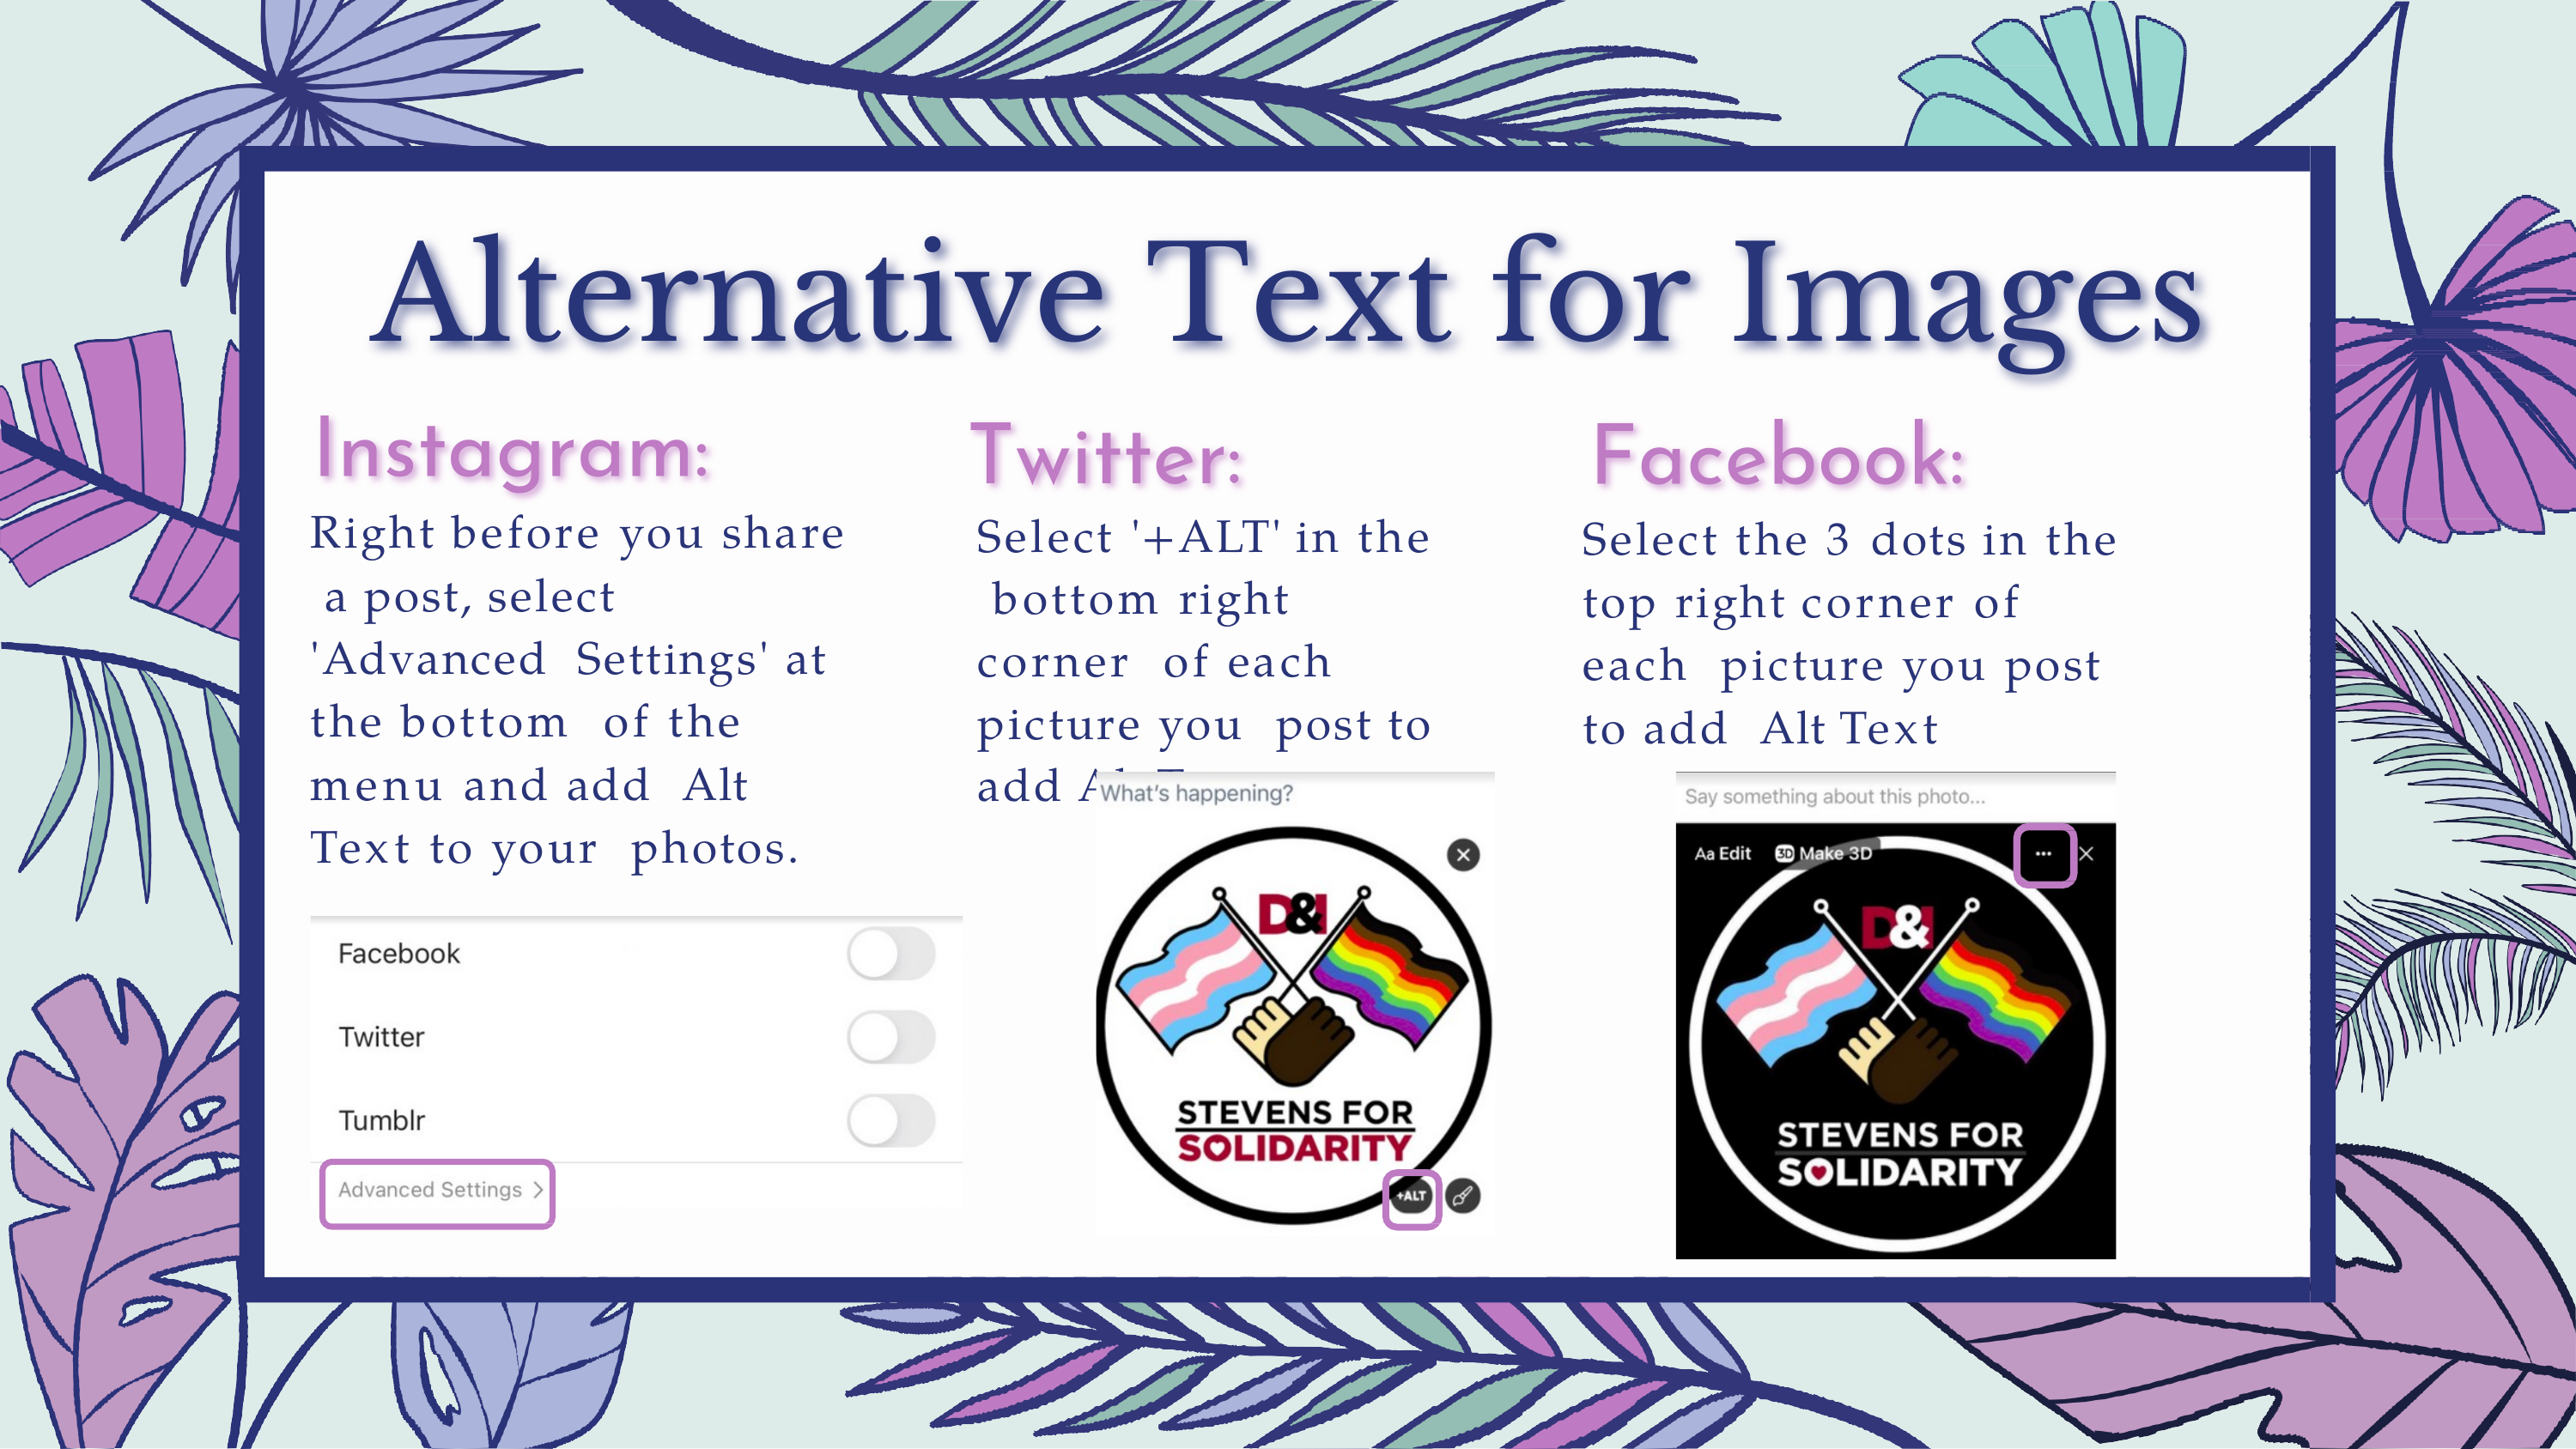

Right before you share  a post, select 'Advanced  Settings' at the bottom  of the menu and add  Alt Text to your  photos.

Select '+ALT' in the  bottom right corner  of each picture you  post to add Alt Text

Select the 3 dots in the  top right corner of each  picture you post to add  Alt Text